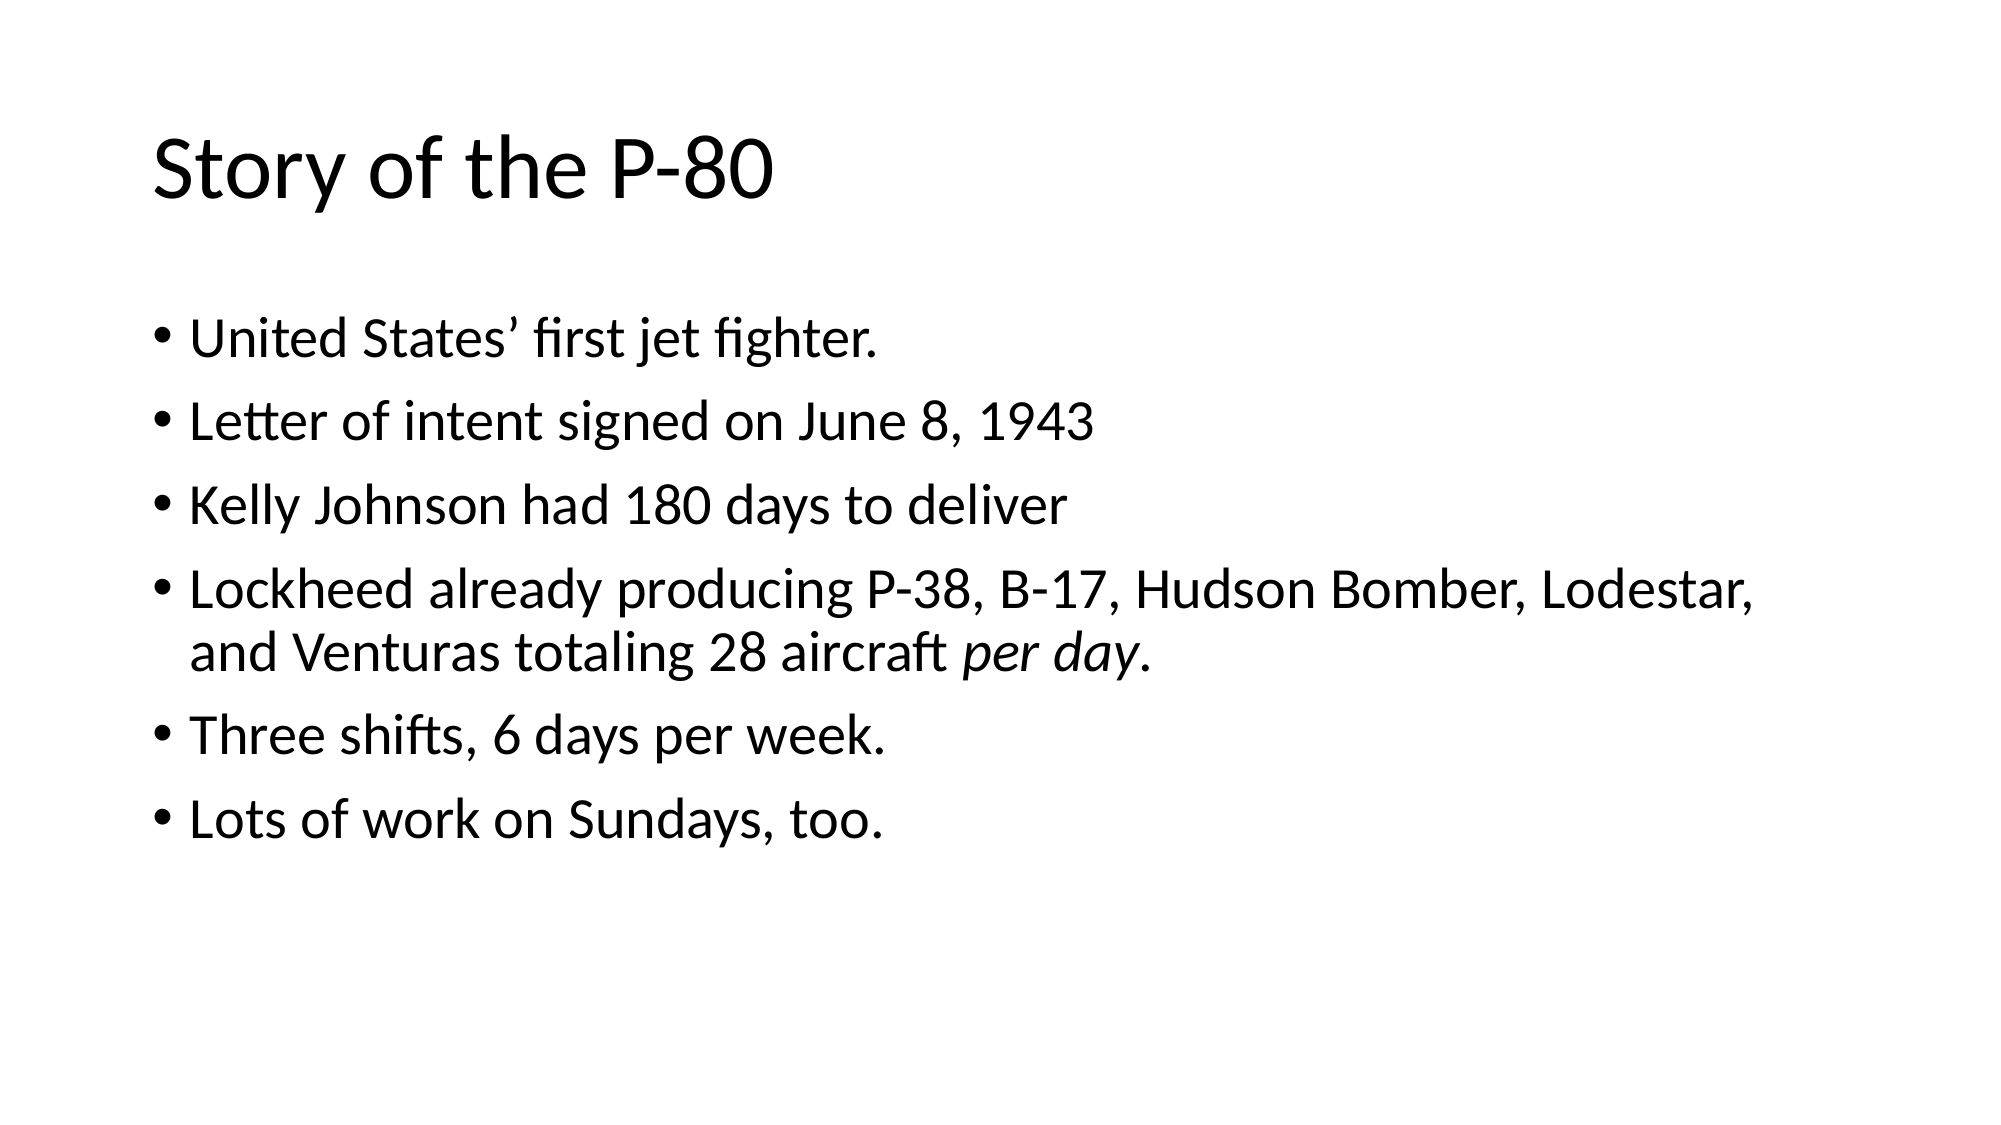

# Story of the P-80
United States’ first jet fighter.
Letter of intent signed on June 8, 1943
Kelly Johnson had 180 days to deliver
Lockheed already producing P-38, B-17, Hudson Bomber, Lodestar, and Venturas totaling 28 aircraft per day.
Three shifts, 6 days per week.
Lots of work on Sundays, too.